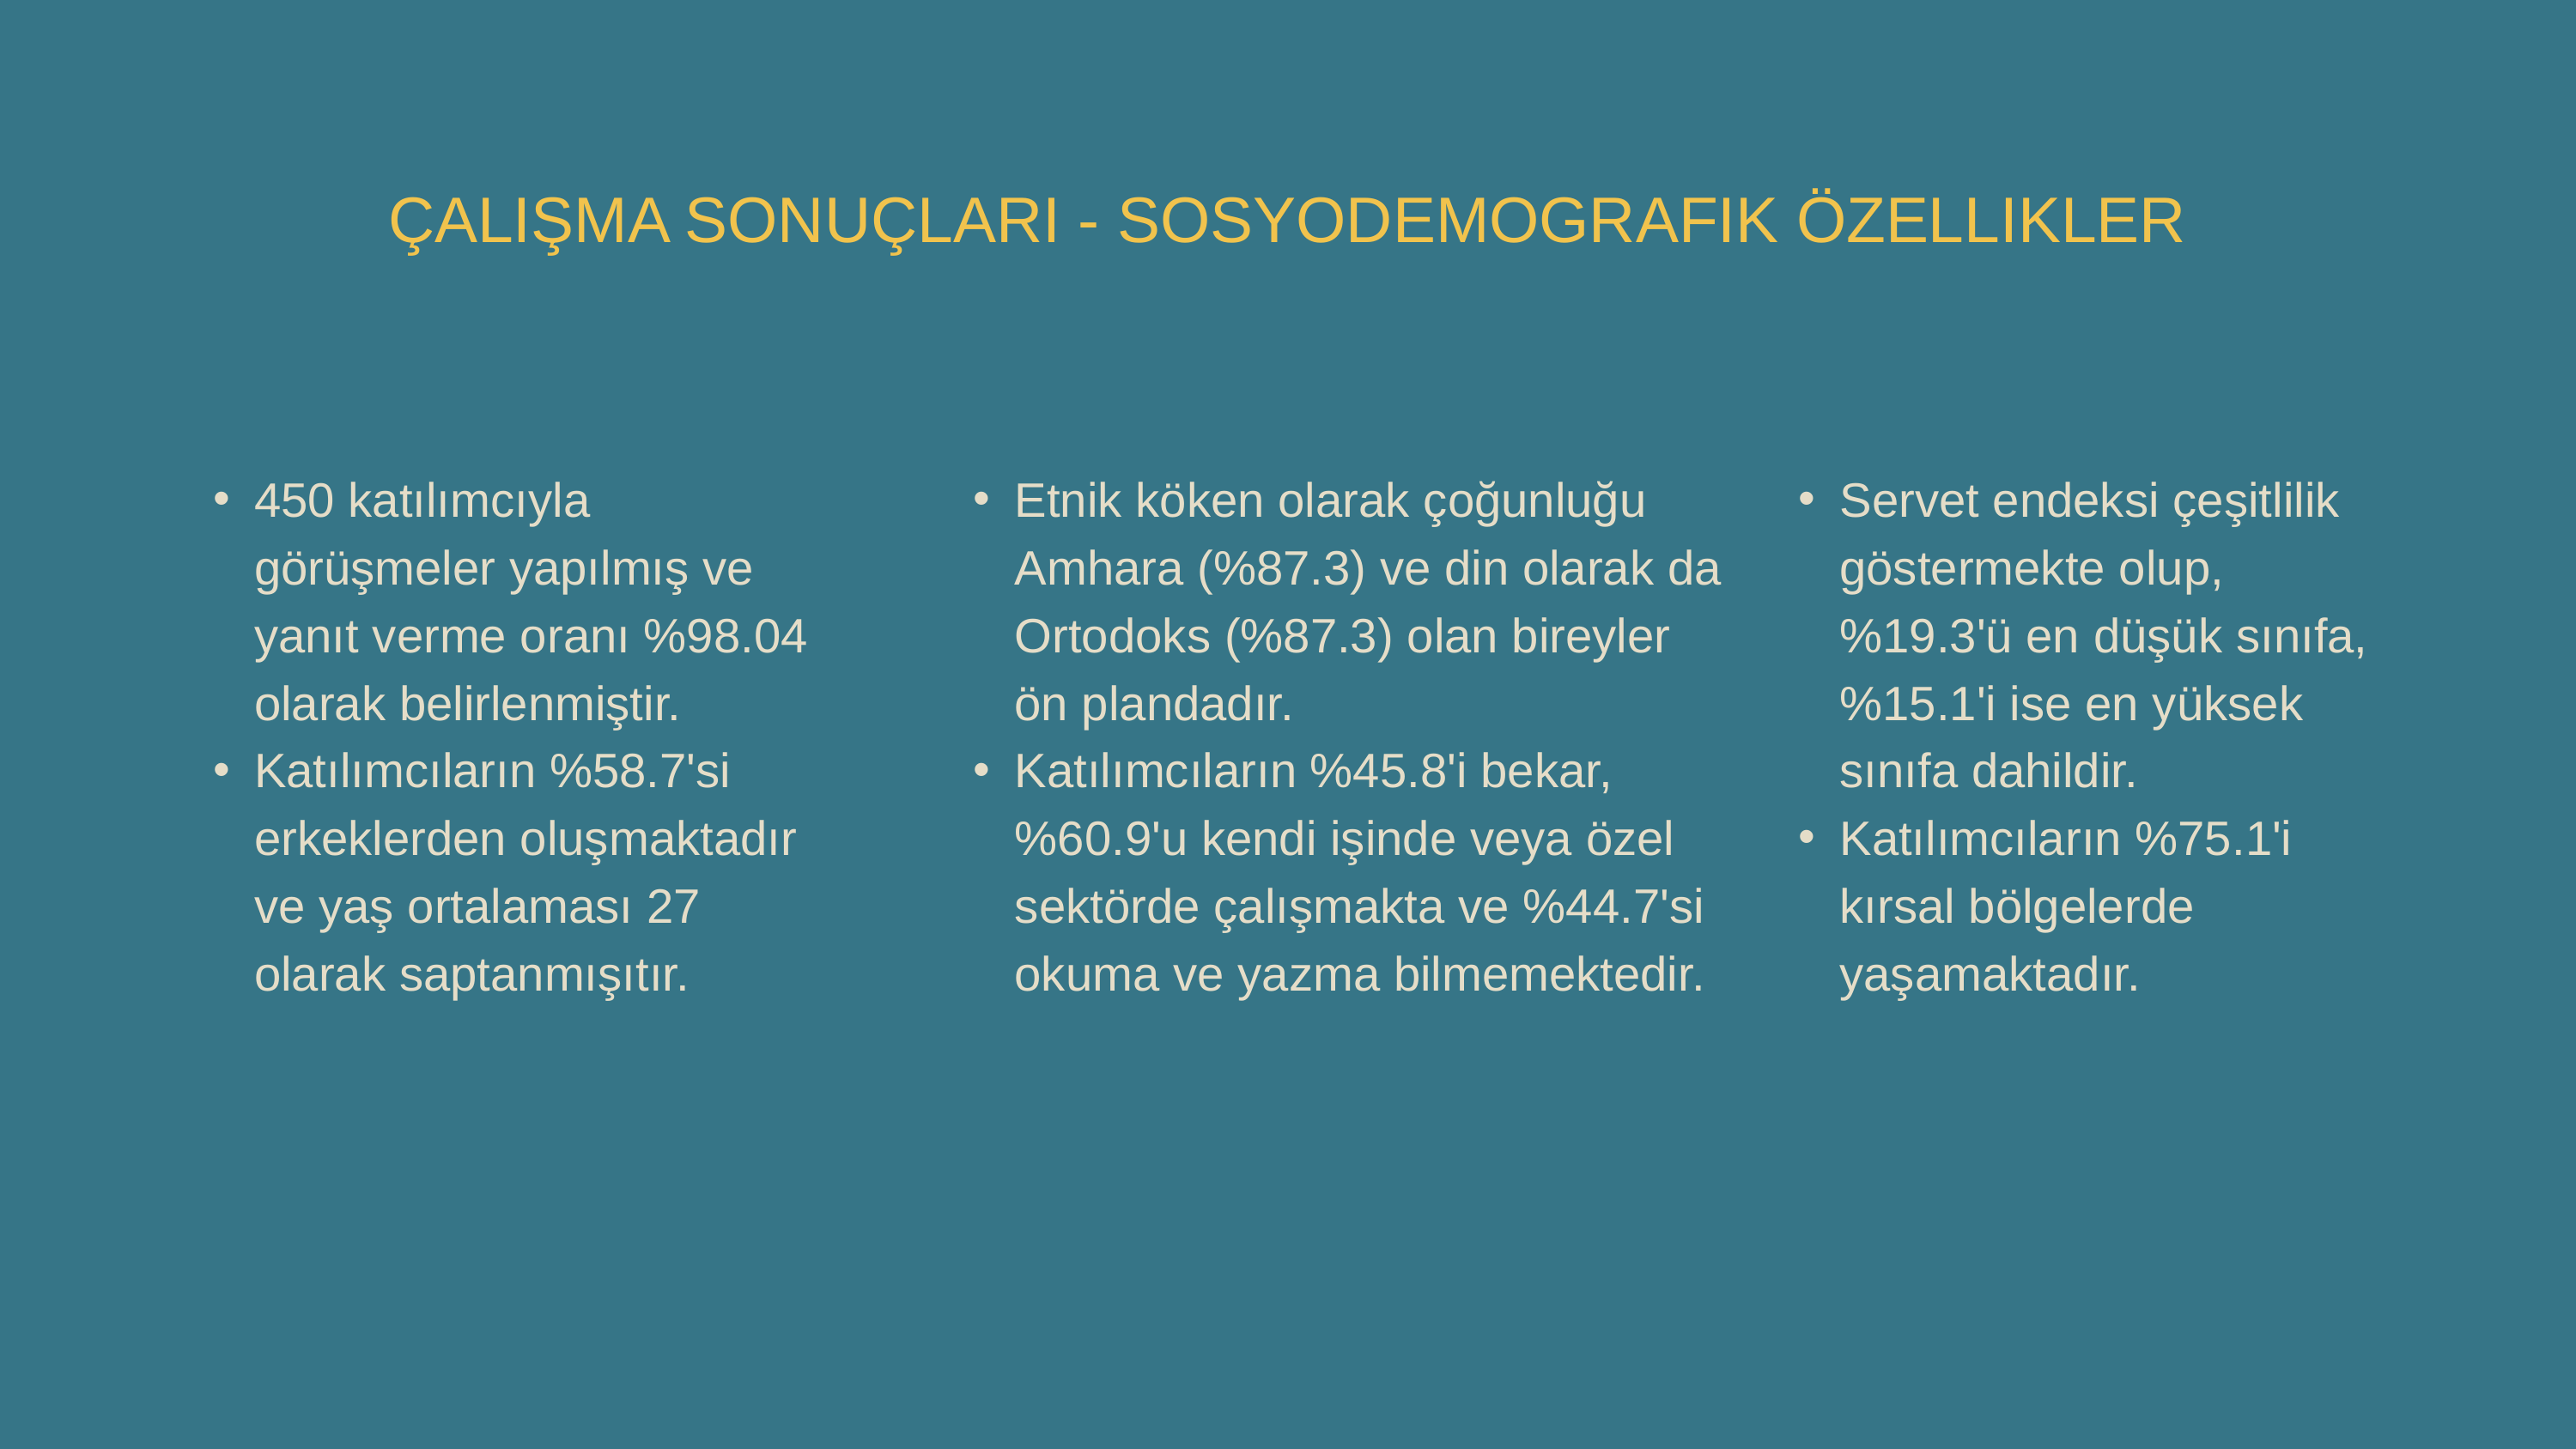

ÇALIŞMA SONUÇLARI - SOSYODEMOGRAFIK ÖZELLIKLER
450 katılımcıyla görüşmeler yapılmış ve yanıt verme oranı %98.04 olarak belirlenmiştir.
Katılımcıların %58.7'si erkeklerden oluşmaktadır ve yaş ortalaması 27 olarak saptanmışıtır.

Etnik köken olarak çoğunluğu Amhara (%87.3) ve din olarak da Ortodoks (%87.3) olan bireyler ön plandadır.
Katılımcıların %45.8'i bekar, %60.9'u kendi işinde veya özel sektörde çalışmakta ve %44.7'si okuma ve yazma bilmemektedir.

Servet endeksi çeşitlilik göstermekte olup, %19.3'ü en düşük sınıfa, %15.1'i ise en yüksek sınıfa dahildir.
Katılımcıların %75.1'i kırsal bölgelerde yaşamaktadır.